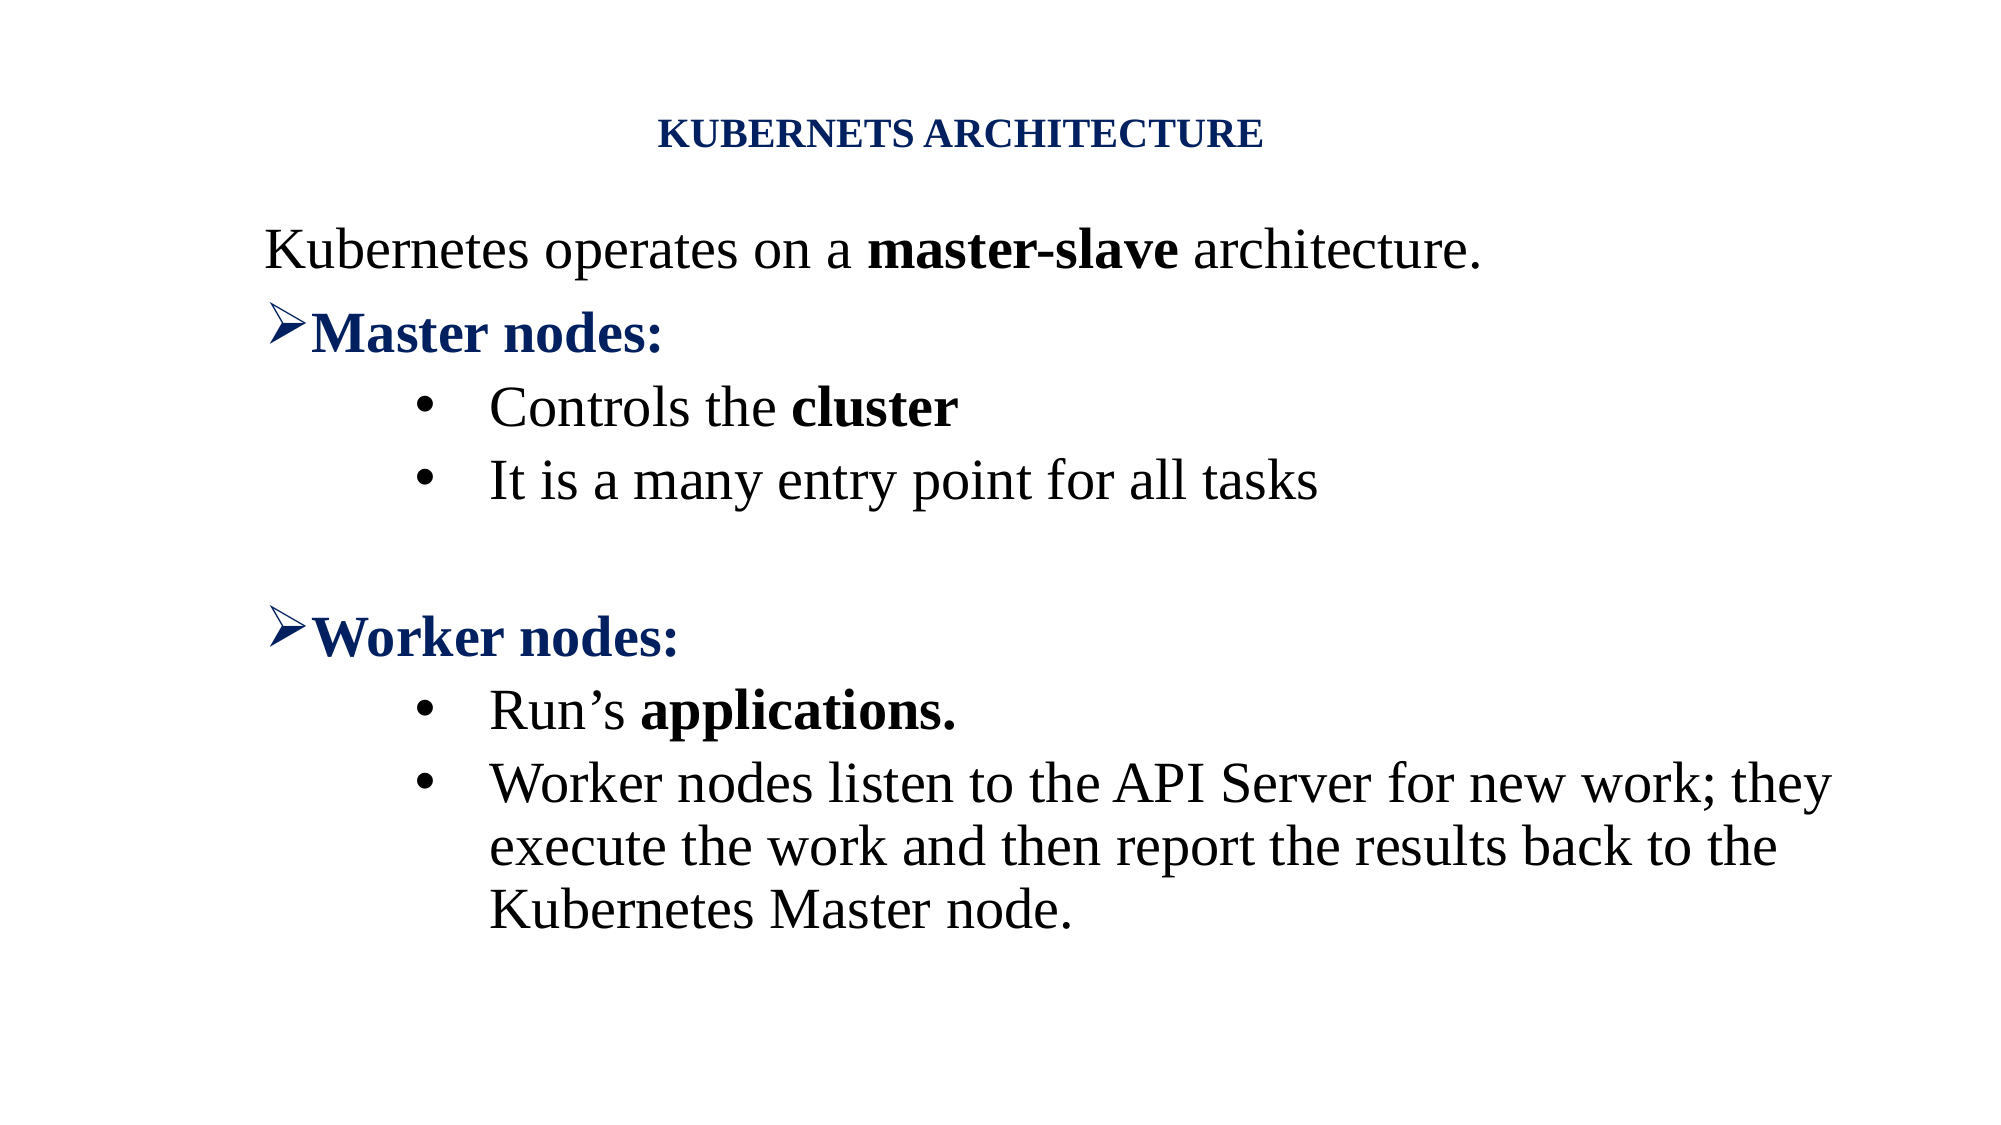

# KUBERNETS ARCHITECTURE
Kubernetes operates on a master-slave architecture.
Master nodes:
Controls the cluster
It is a many entry point for all tasks

Worker nodes:
Run’s applications.
Worker nodes listen to the API Server for new work; they execute the work and then report the results back to the Kubernetes Master node.